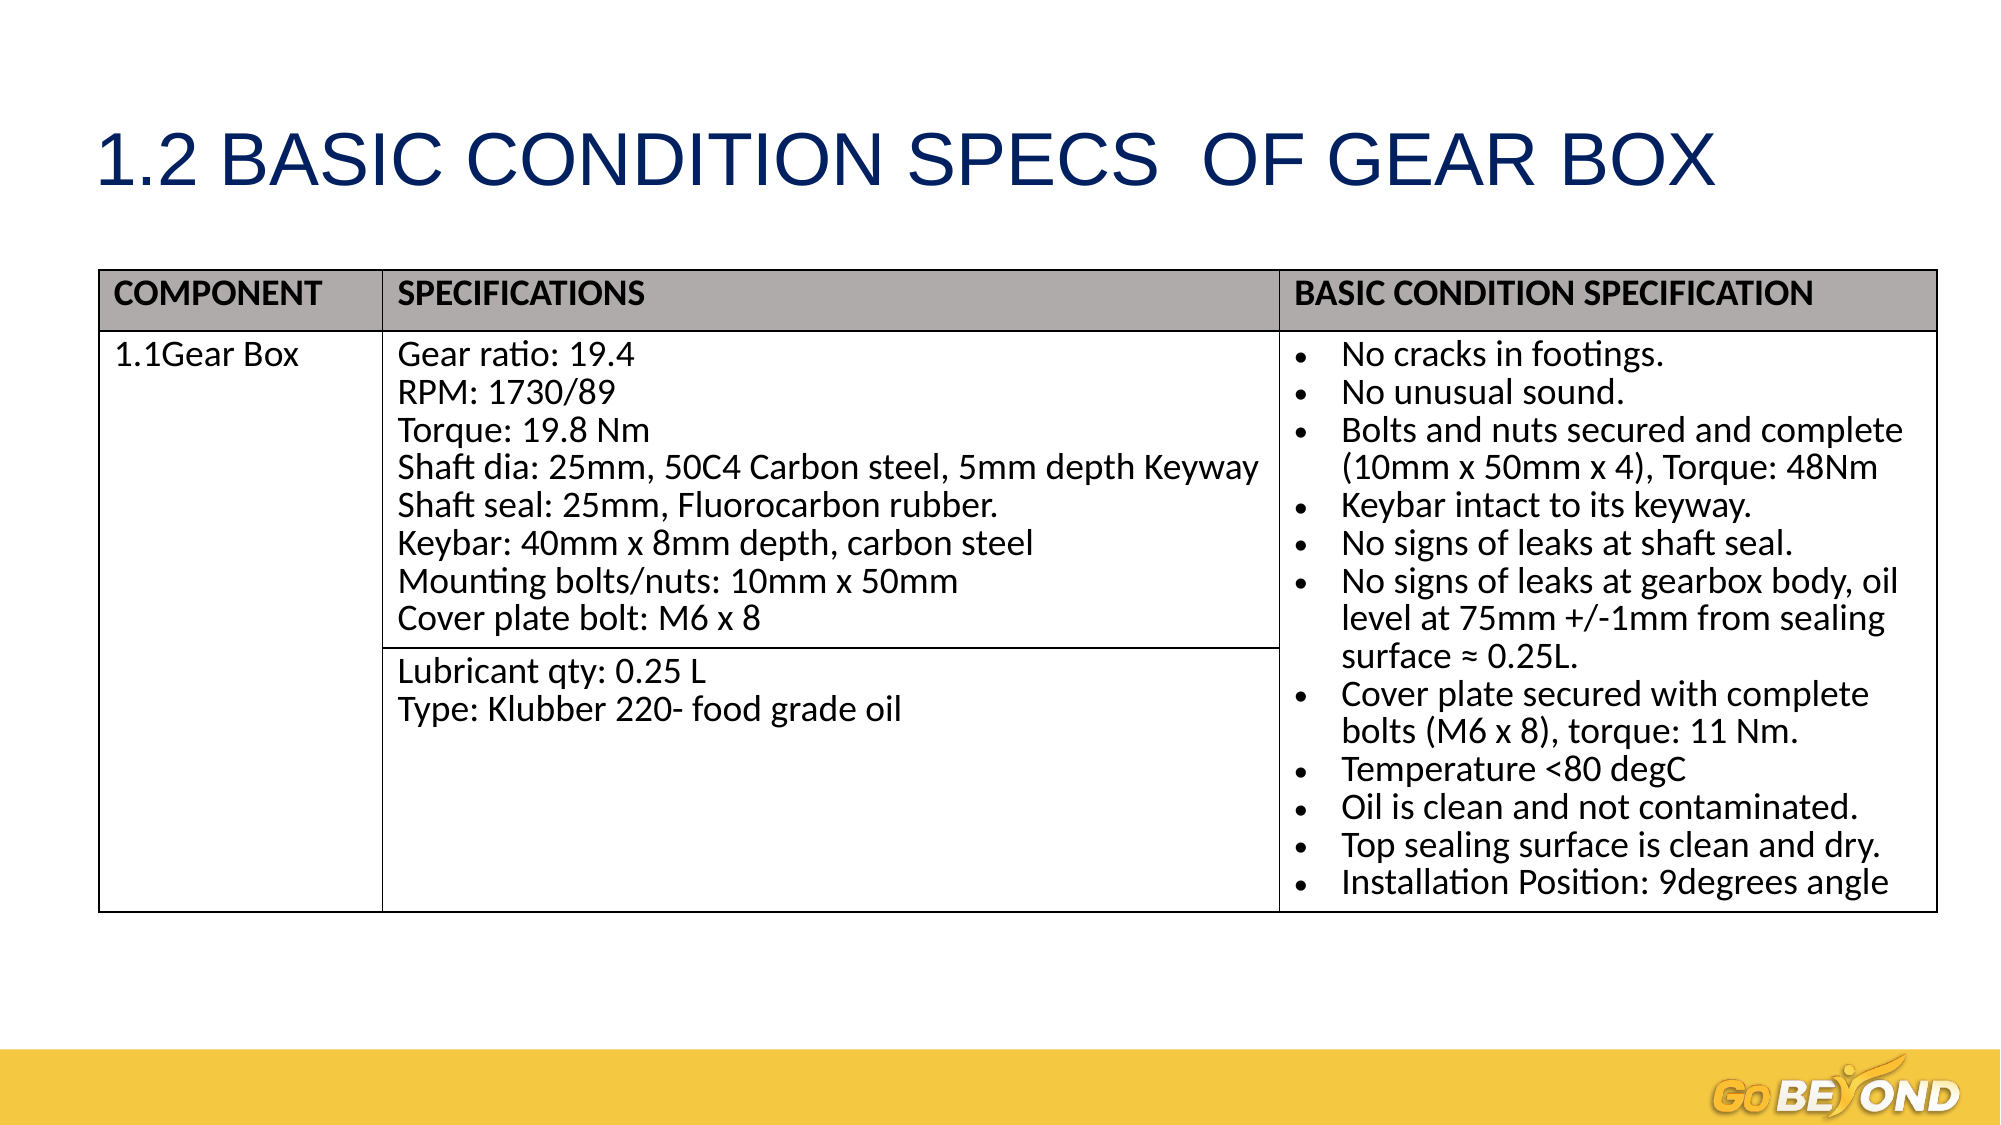

# 1.2 BASIC CONDITION SPECS  OF GEAR BOX
| COMPONENT | SPECIFICATIONS | BASIC CONDITION SPECIFICATION |
| --- | --- | --- |
| 1.1Gear Box | Gear ratio: 19.4 RPM: 1730/89 Torque: 19.8 Nm Shaft dia: 25mm, 50C4 Carbon steel, 5mm depth Keyway Shaft seal: 25mm, Fluorocarbon rubber. Keybar: 40mm x 8mm depth, carbon steel Mounting bolts/nuts: 10mm x 50mm Cover plate bolt: M6 x 8 | No cracks in footings. No unusual sound. Bolts and nuts secured and complete (10mm x 50mm x 4), Torque: 48Nm Keybar intact to its keyway. No signs of leaks at shaft seal. No signs of leaks at gearbox body, oil level at 75mm +/-1mm from sealing surface ≈ 0.25L. Cover plate secured with complete bolts (M6 x 8), torque: 11 Nm. Temperature <80 degC Oil is clean and not contaminated. Top sealing surface is clean and dry. Installation Position: 9degrees angle |
|  | Lubricant qty: 0.25 L Type: Klubber 220- food grade oil |  |